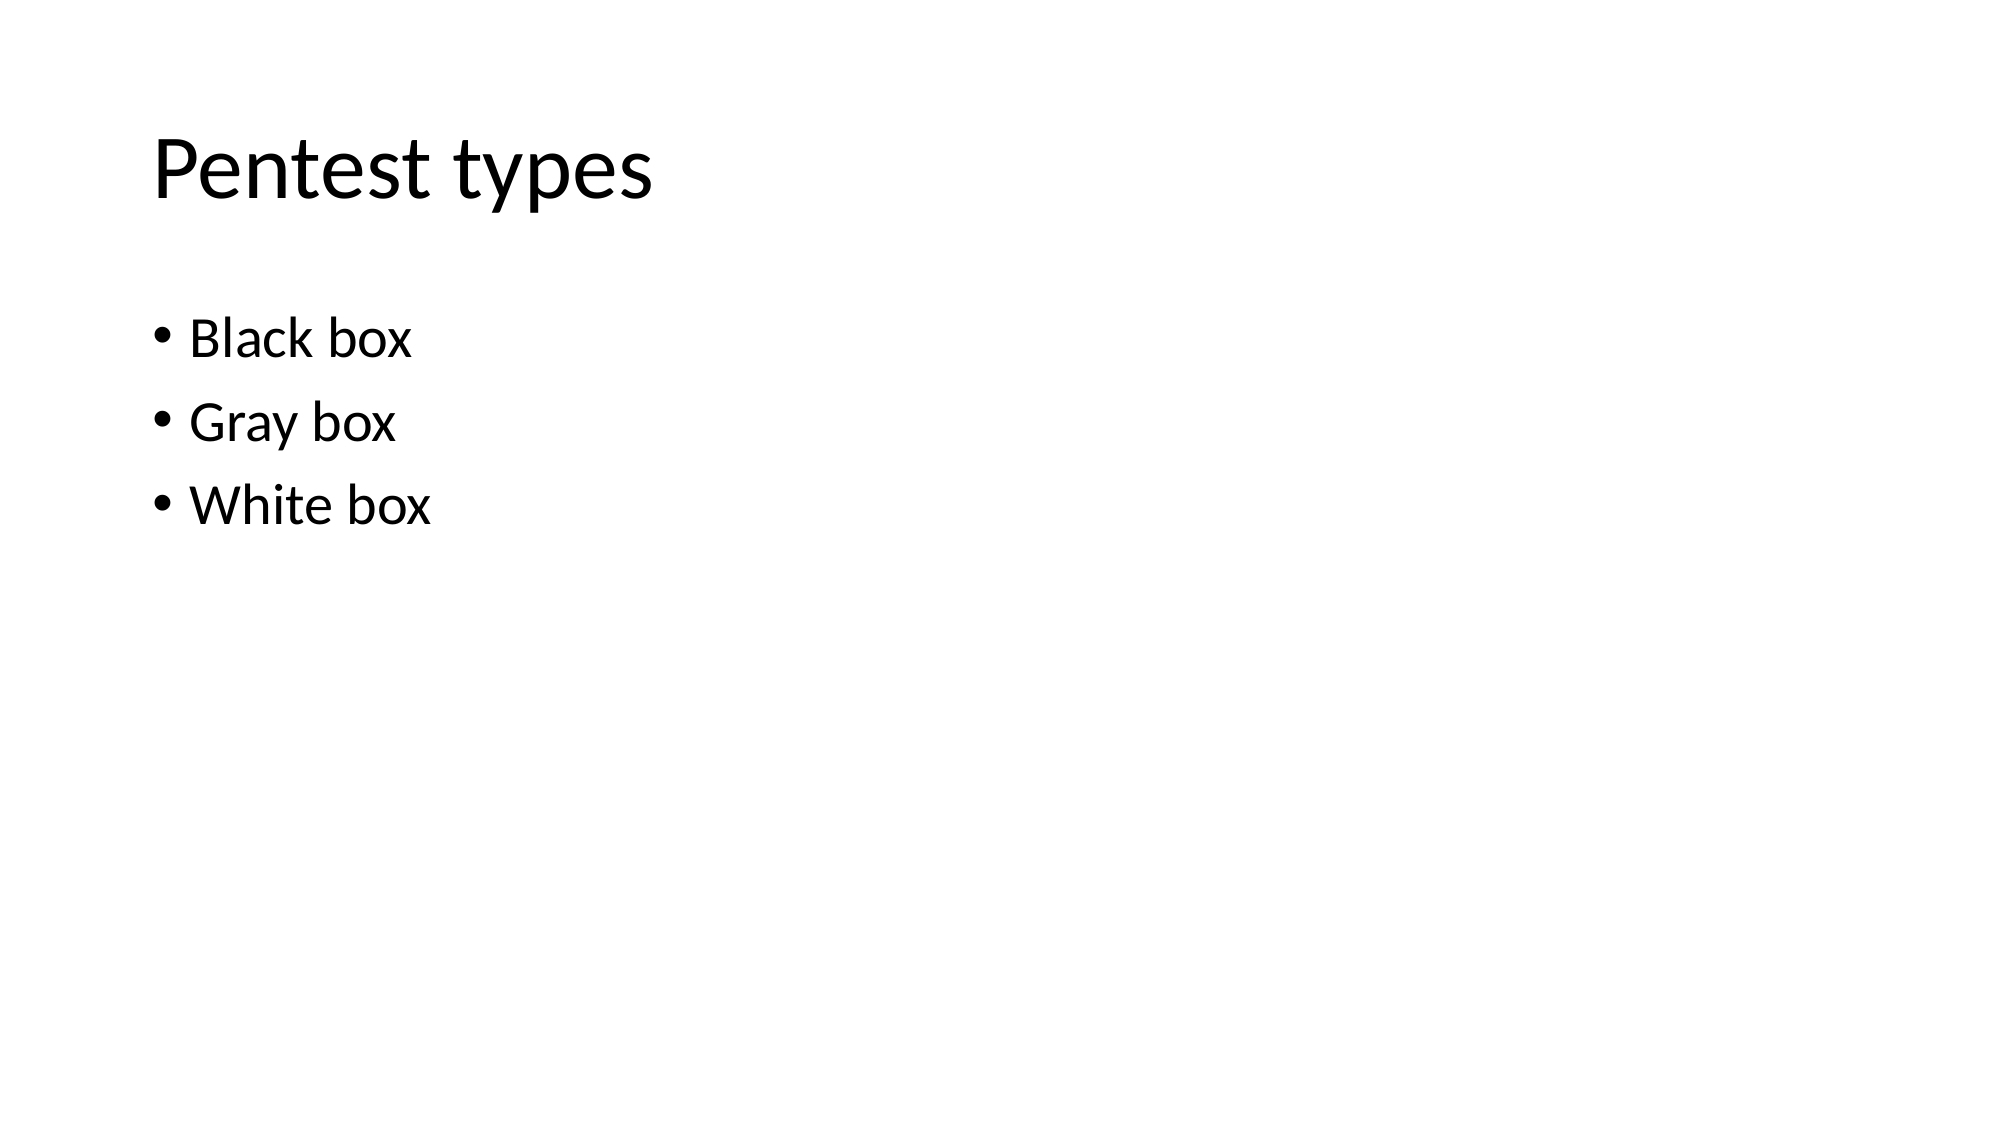

# Pentest types
Black box
Gray box
White box